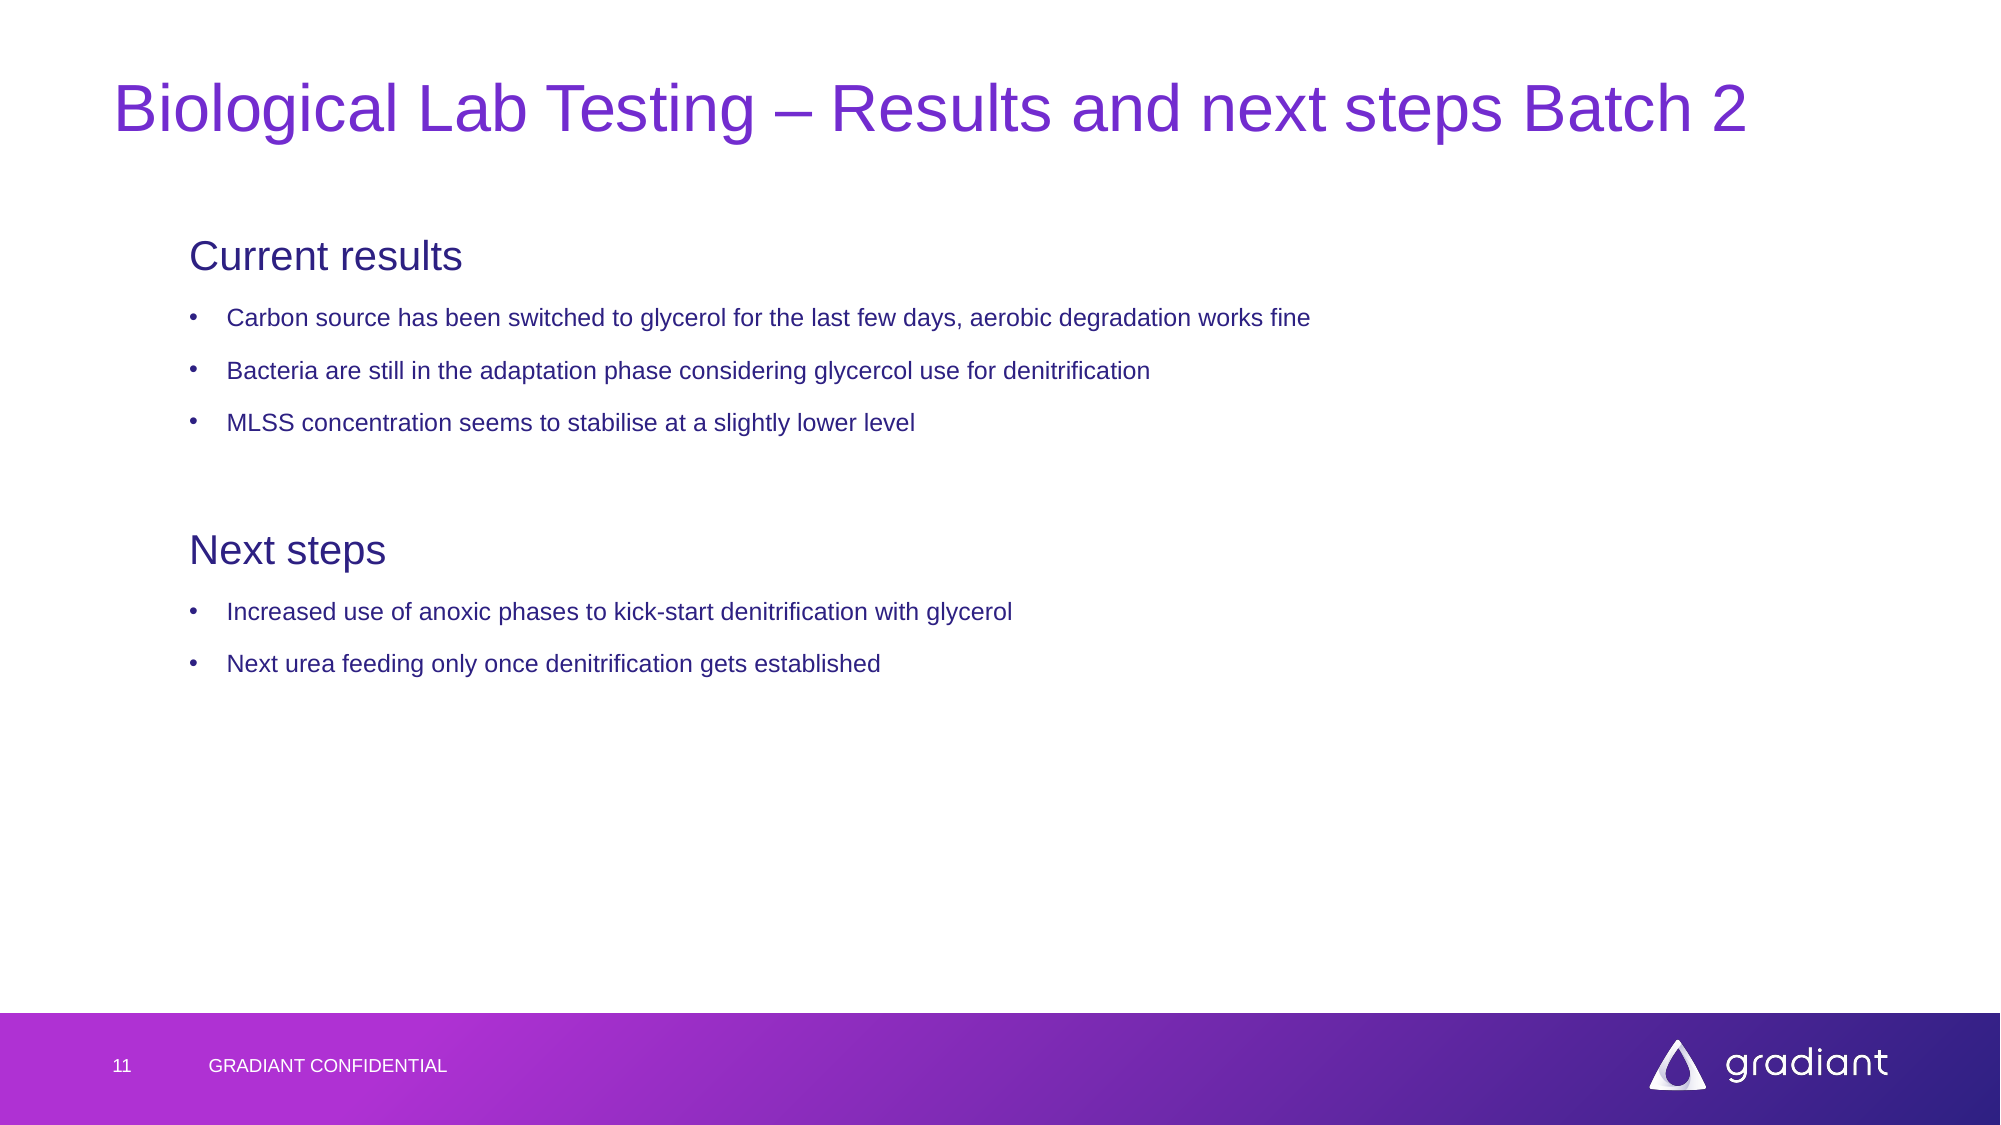

# Biological Lab Testing – Results and next steps Batch 2
Current results
Carbon source has been switched to glycerol for the last few days, aerobic degradation works fine
Bacteria are still in the adaptation phase considering glycercol use for denitrification
MLSS concentration seems to stabilise at a slightly lower level

Next steps
Increased use of anoxic phases to kick-start denitrification with glycerol
Next urea feeding only once denitrification gets established

11
GRADIANT CONFIDENTIAL